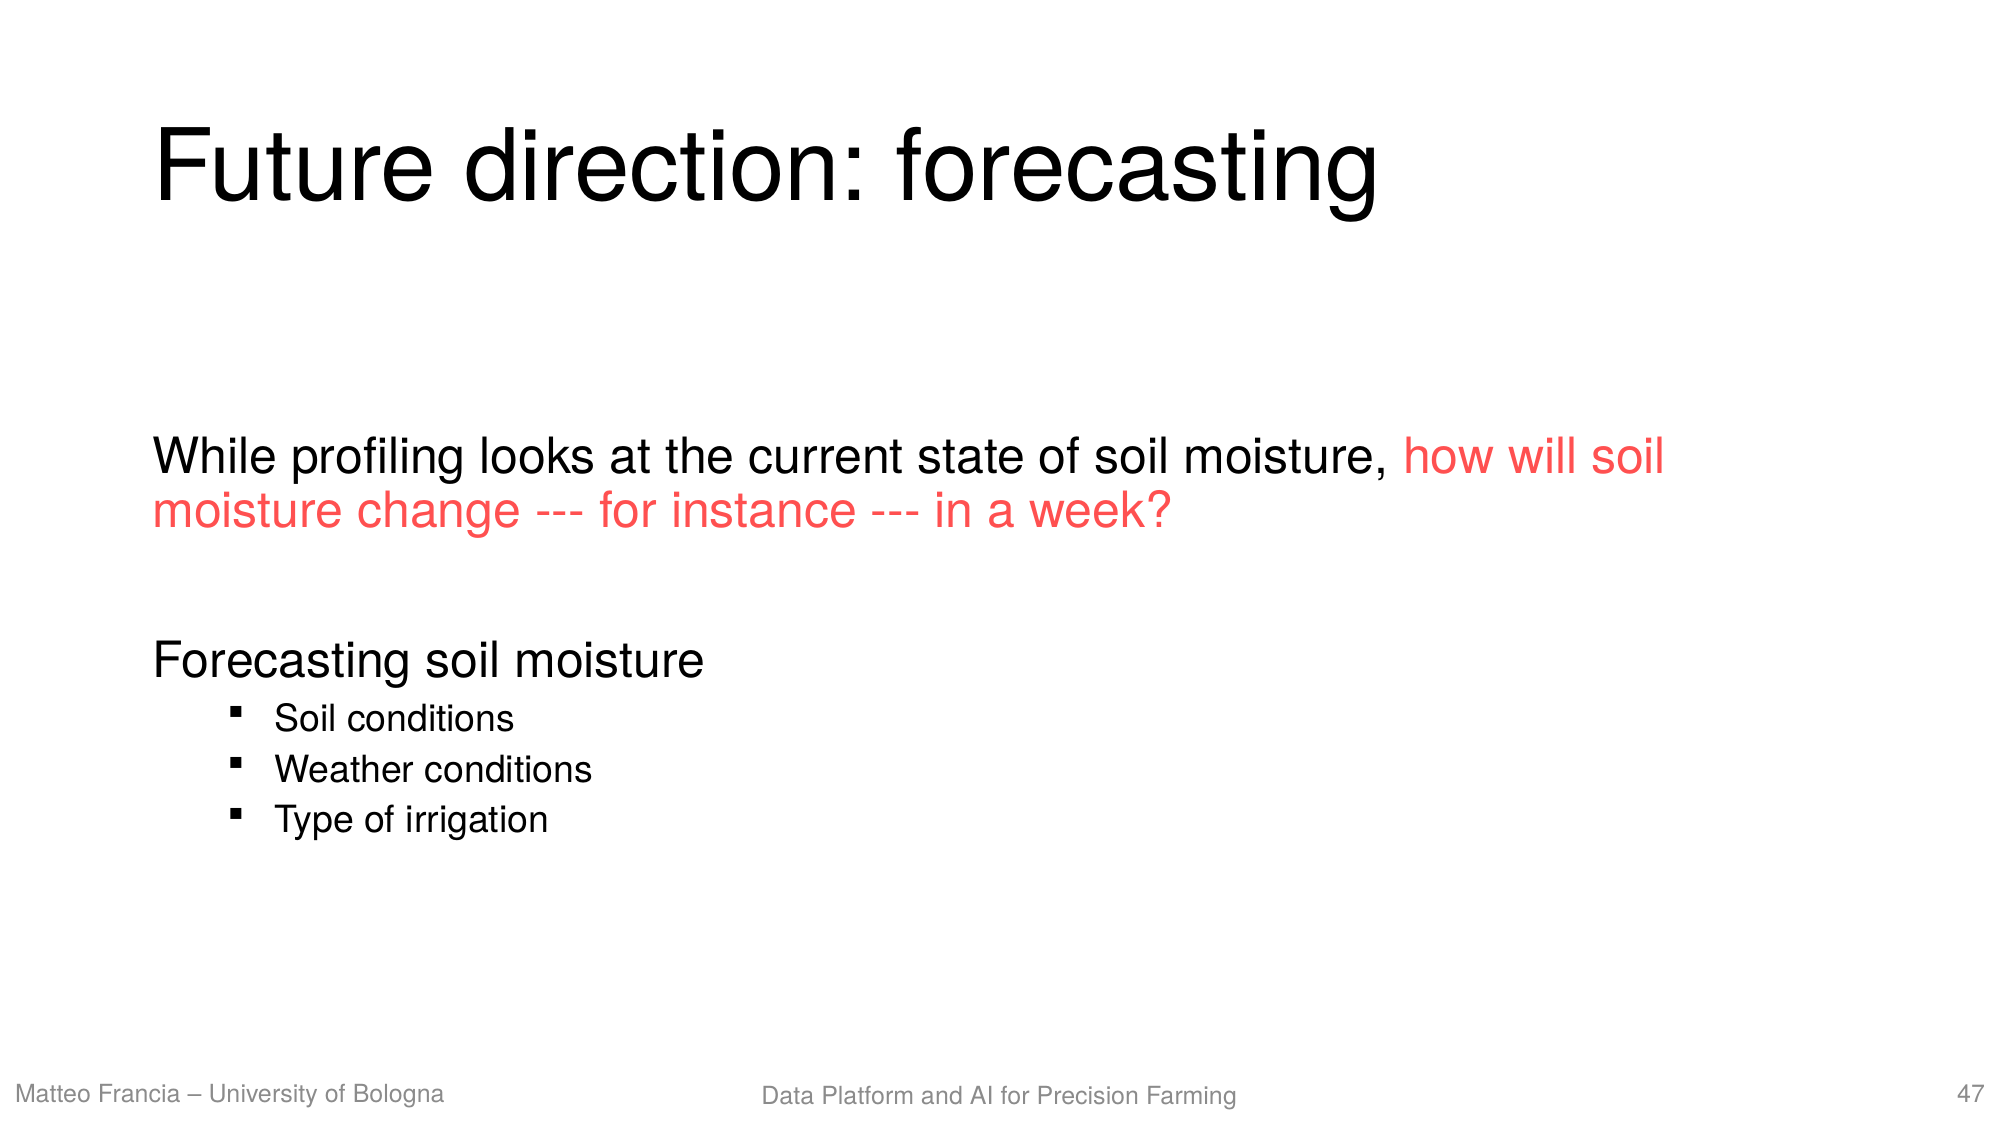

# Future direction: forecasting
While profiling looks at the current state of soil moisture, how will soil moisture change --- for instance --- in a week?

Forecasting soil moisture
Soil conditions
Weather conditions
Type of irrigation

47
Matteo Francia – University of Bologna